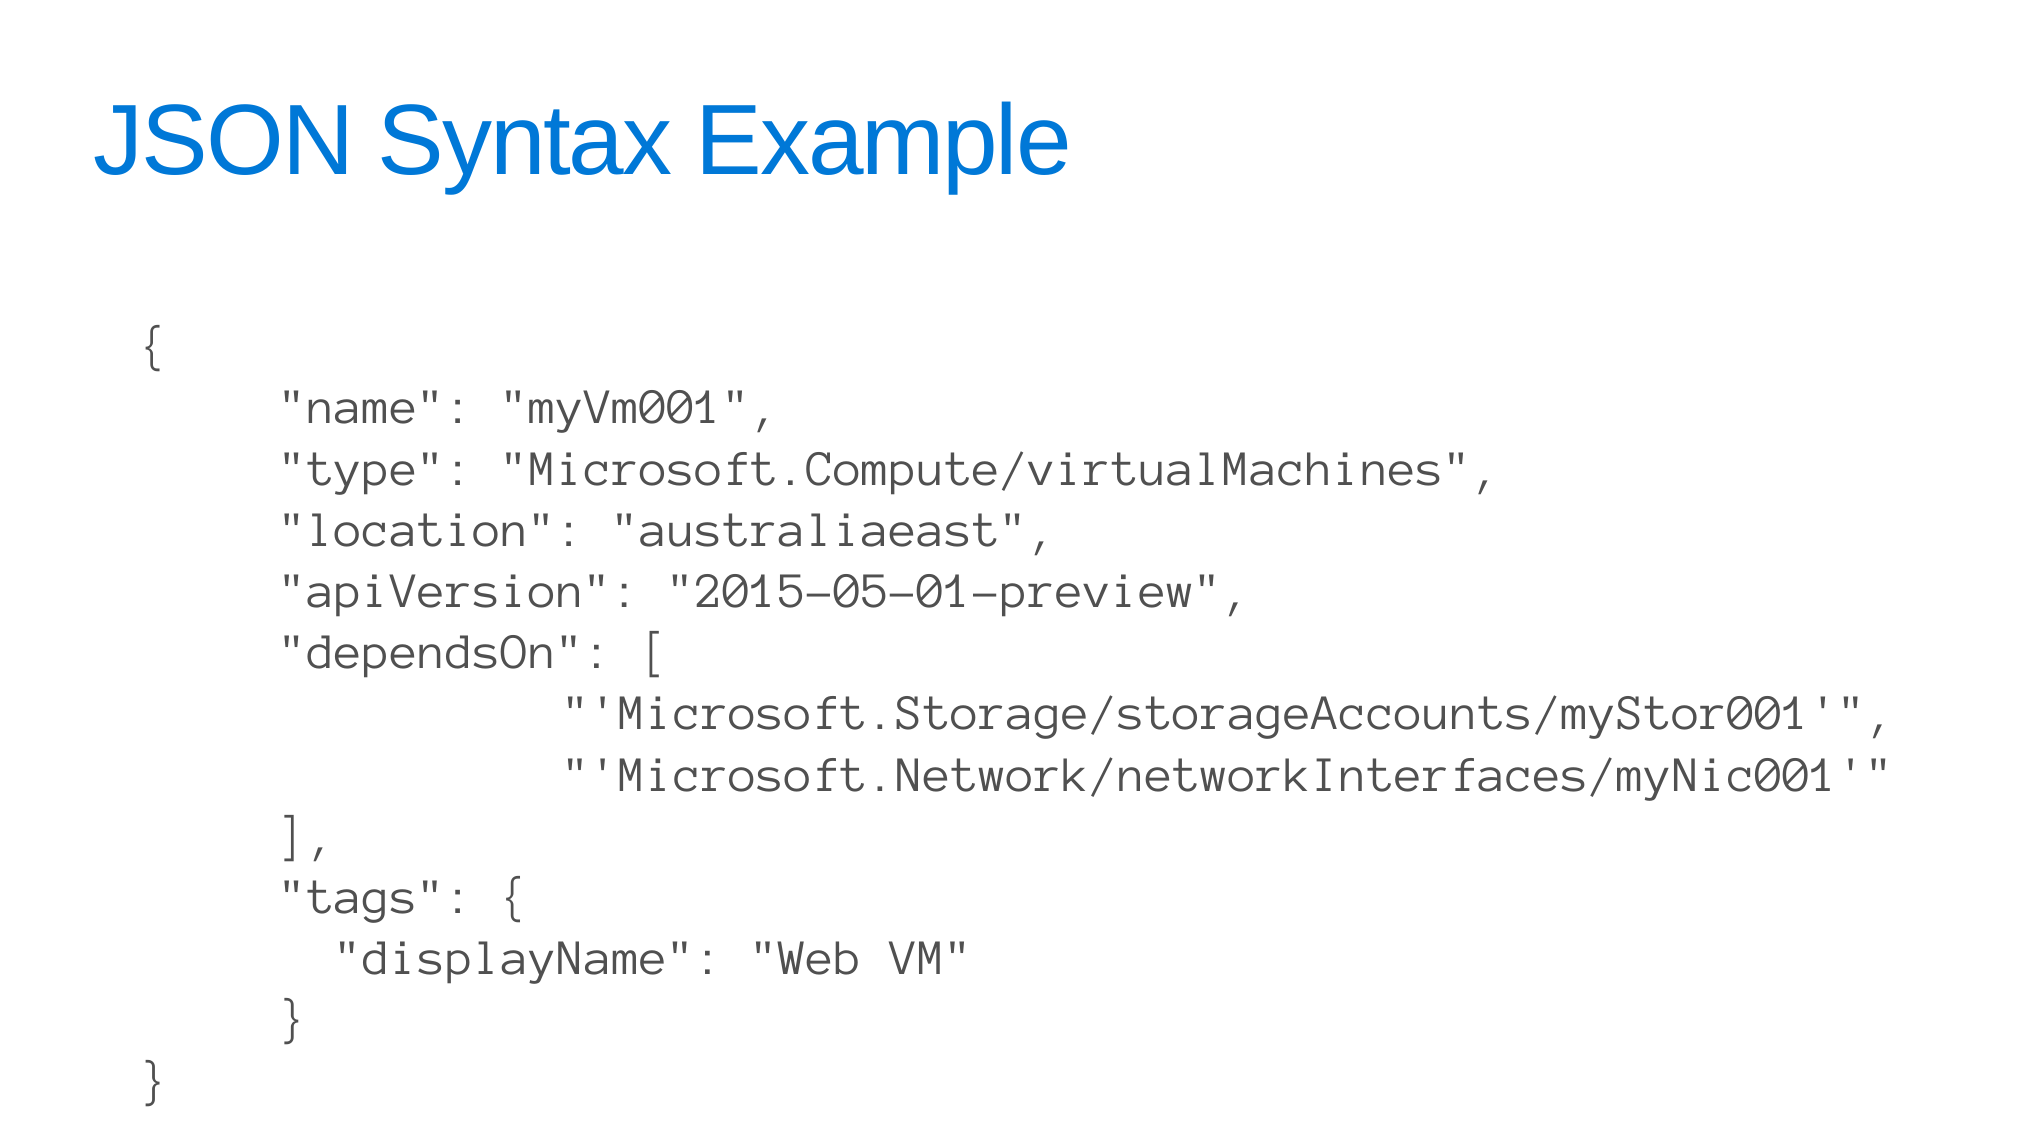

JSON Syntax Example

 {
      "name": "myVm001",
      "type": "Microsoft.Compute/virtualMachines",
      "location": "australiaeast",
      "apiVersion": "2015-05-01-preview",
      "dependsOn": [
			"'Microsoft.Storage/storageAccounts/myStor001'",
			"'Microsoft.Network/networkInterfaces/myNic001'"
      ],
      "tags": {
        "displayName": "Web VM"
      }
 }